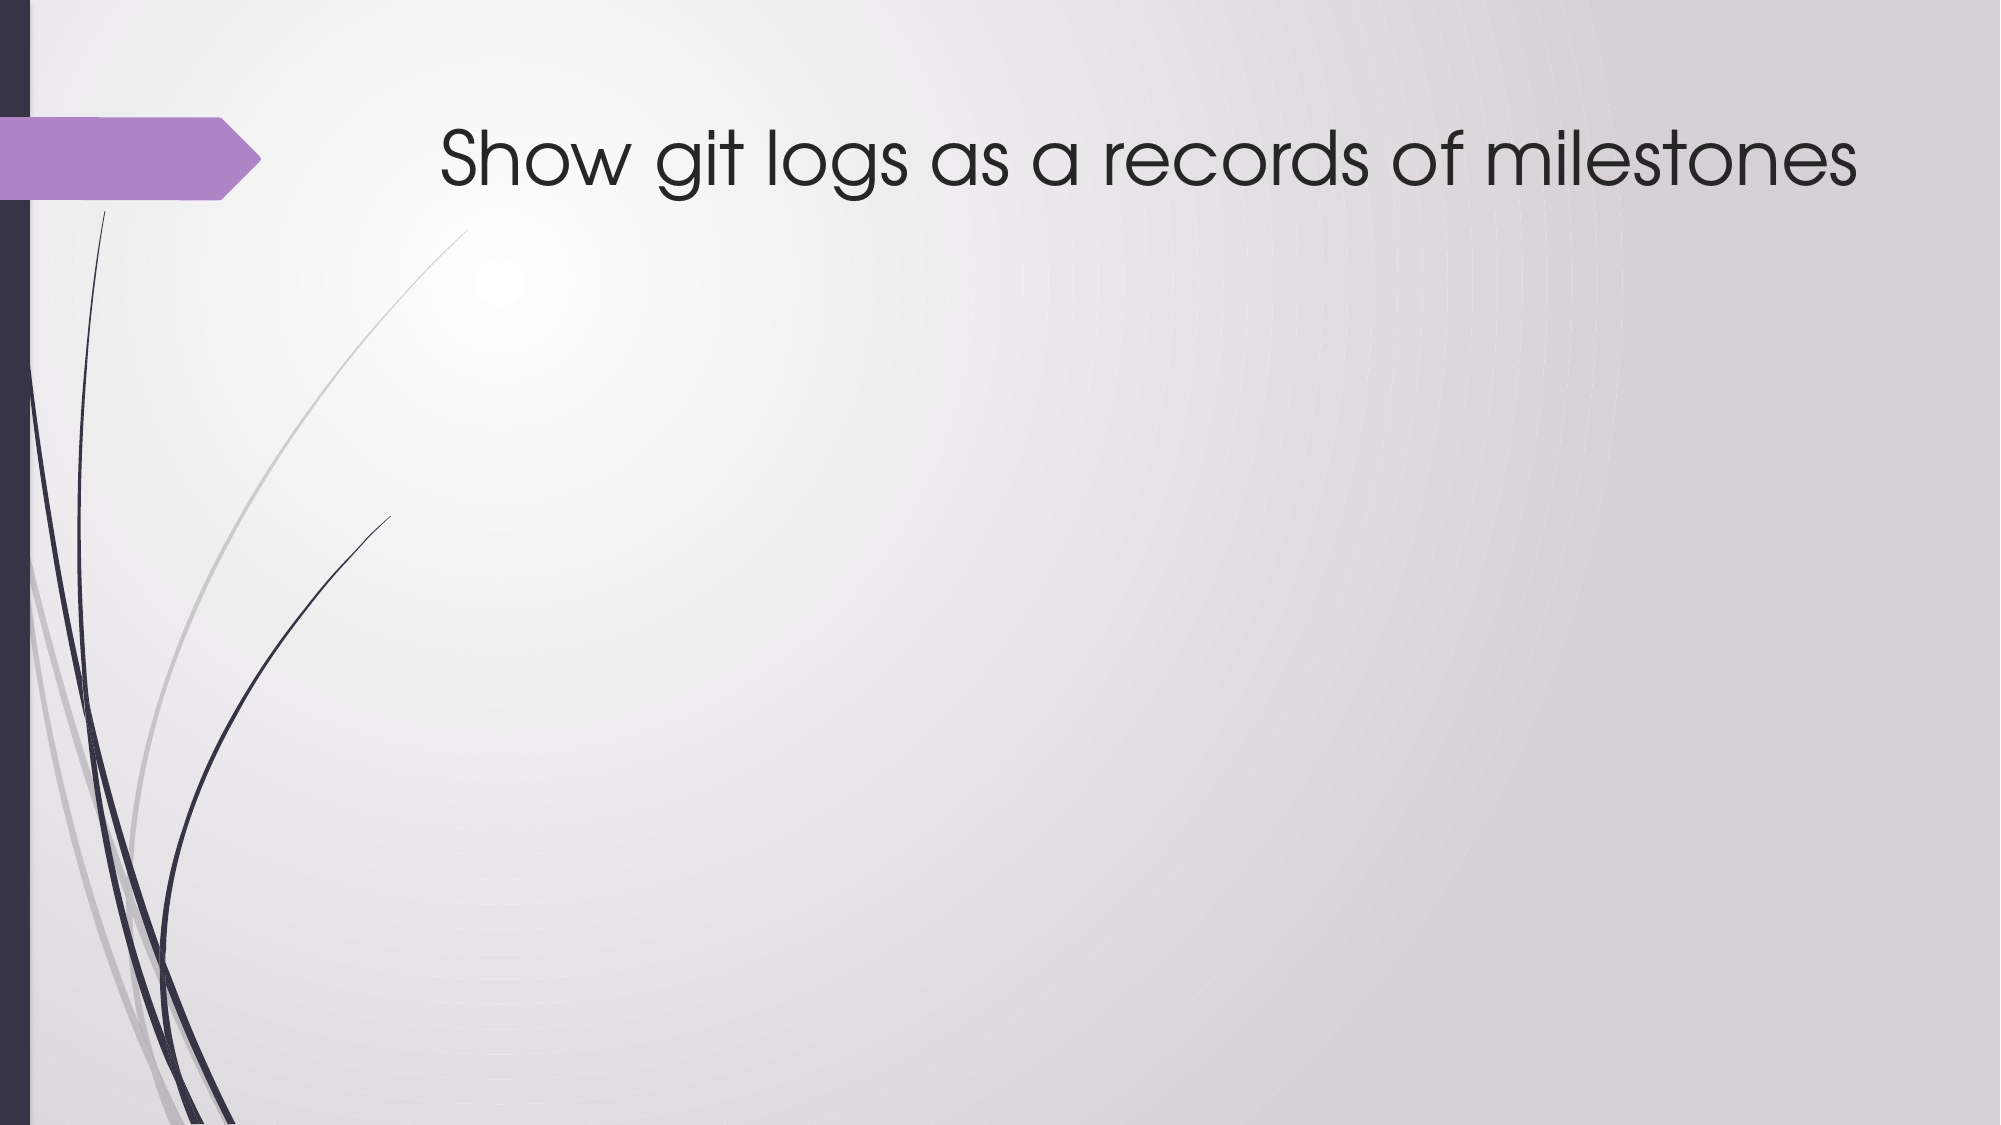

# Show git logs as a records of milestones